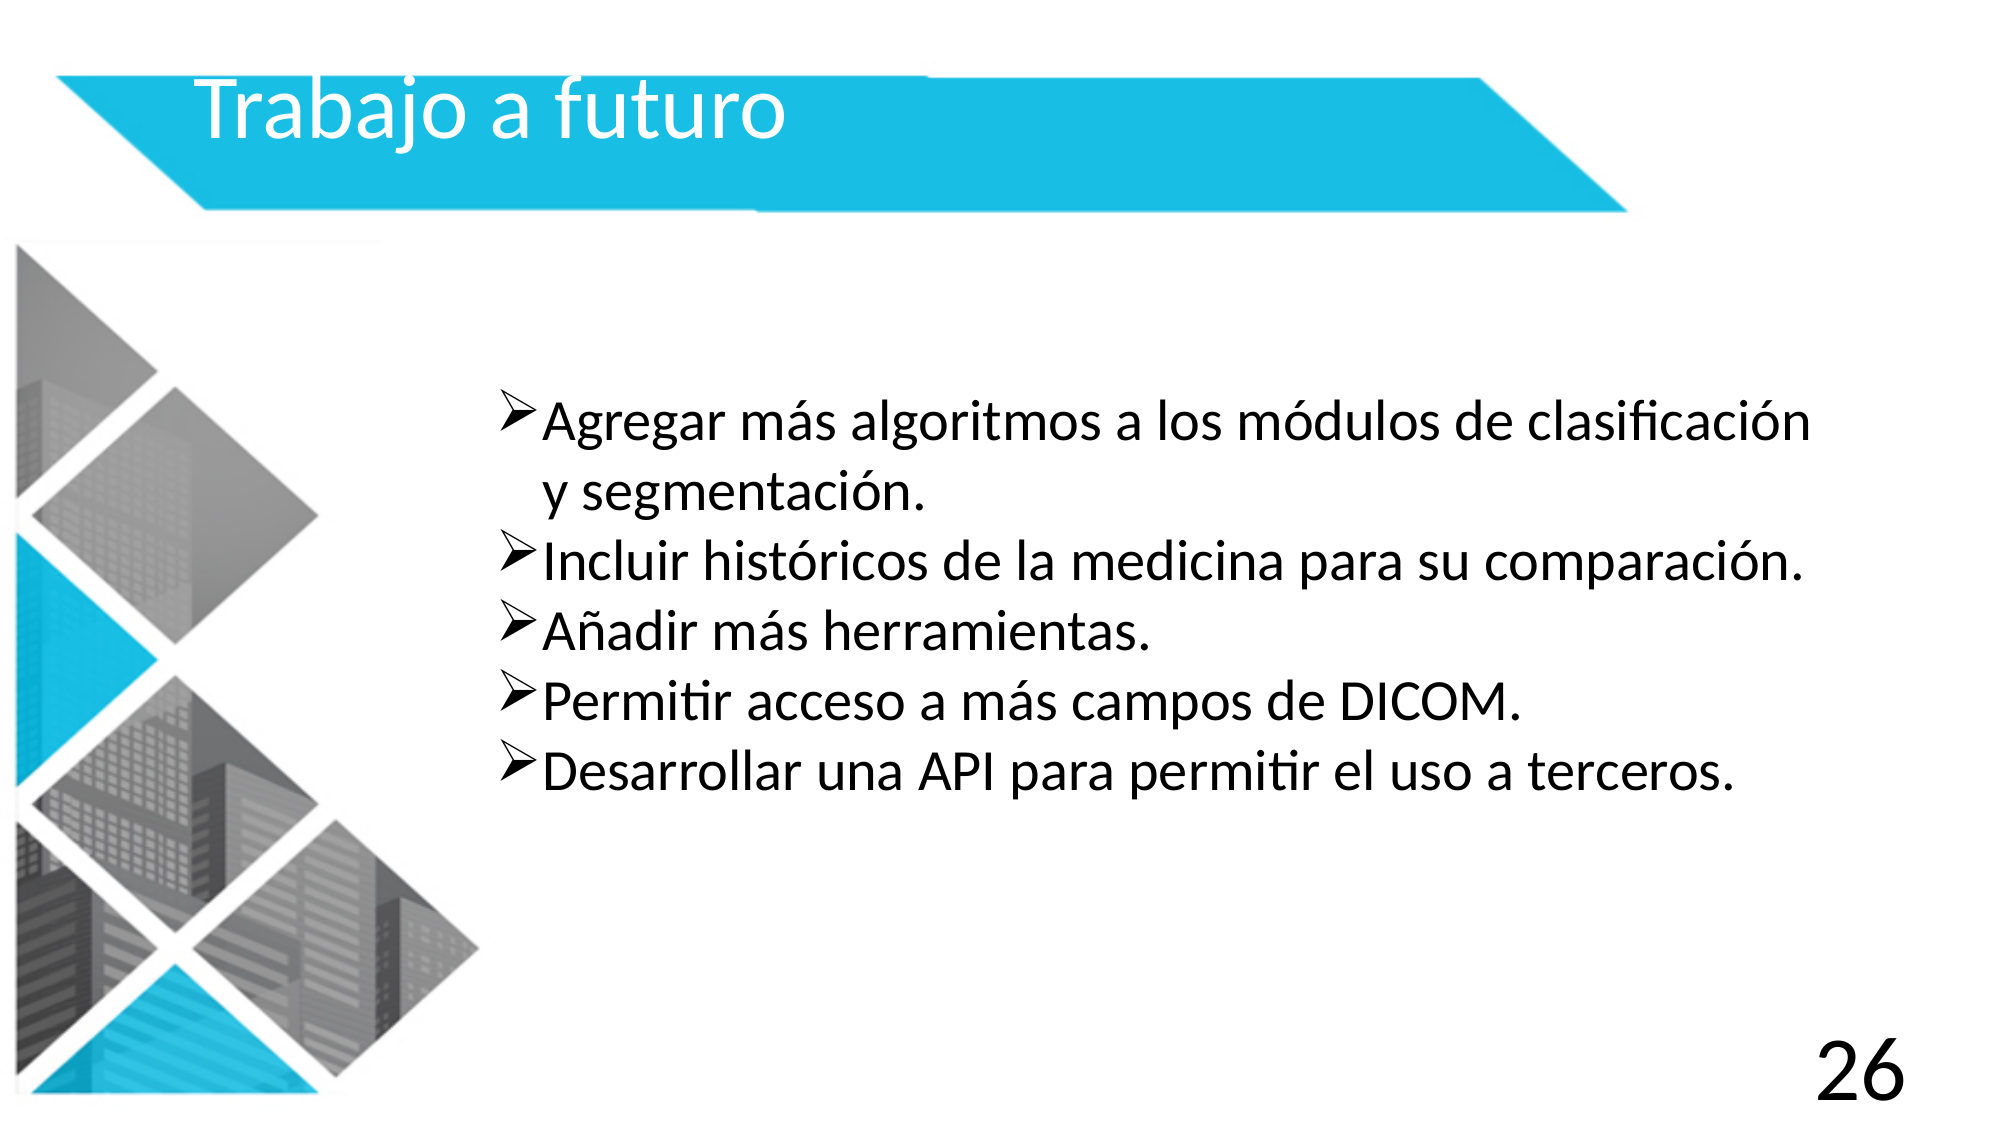

# Trabajo a futuro
Agregar más algoritmos a los módulos de clasificación y segmentación.
Incluir históricos de la medicina para su comparación.
Añadir más herramientas.
Permitir acceso a más campos de DICOM.
Desarrollar una API para permitir el uso a terceros.

26